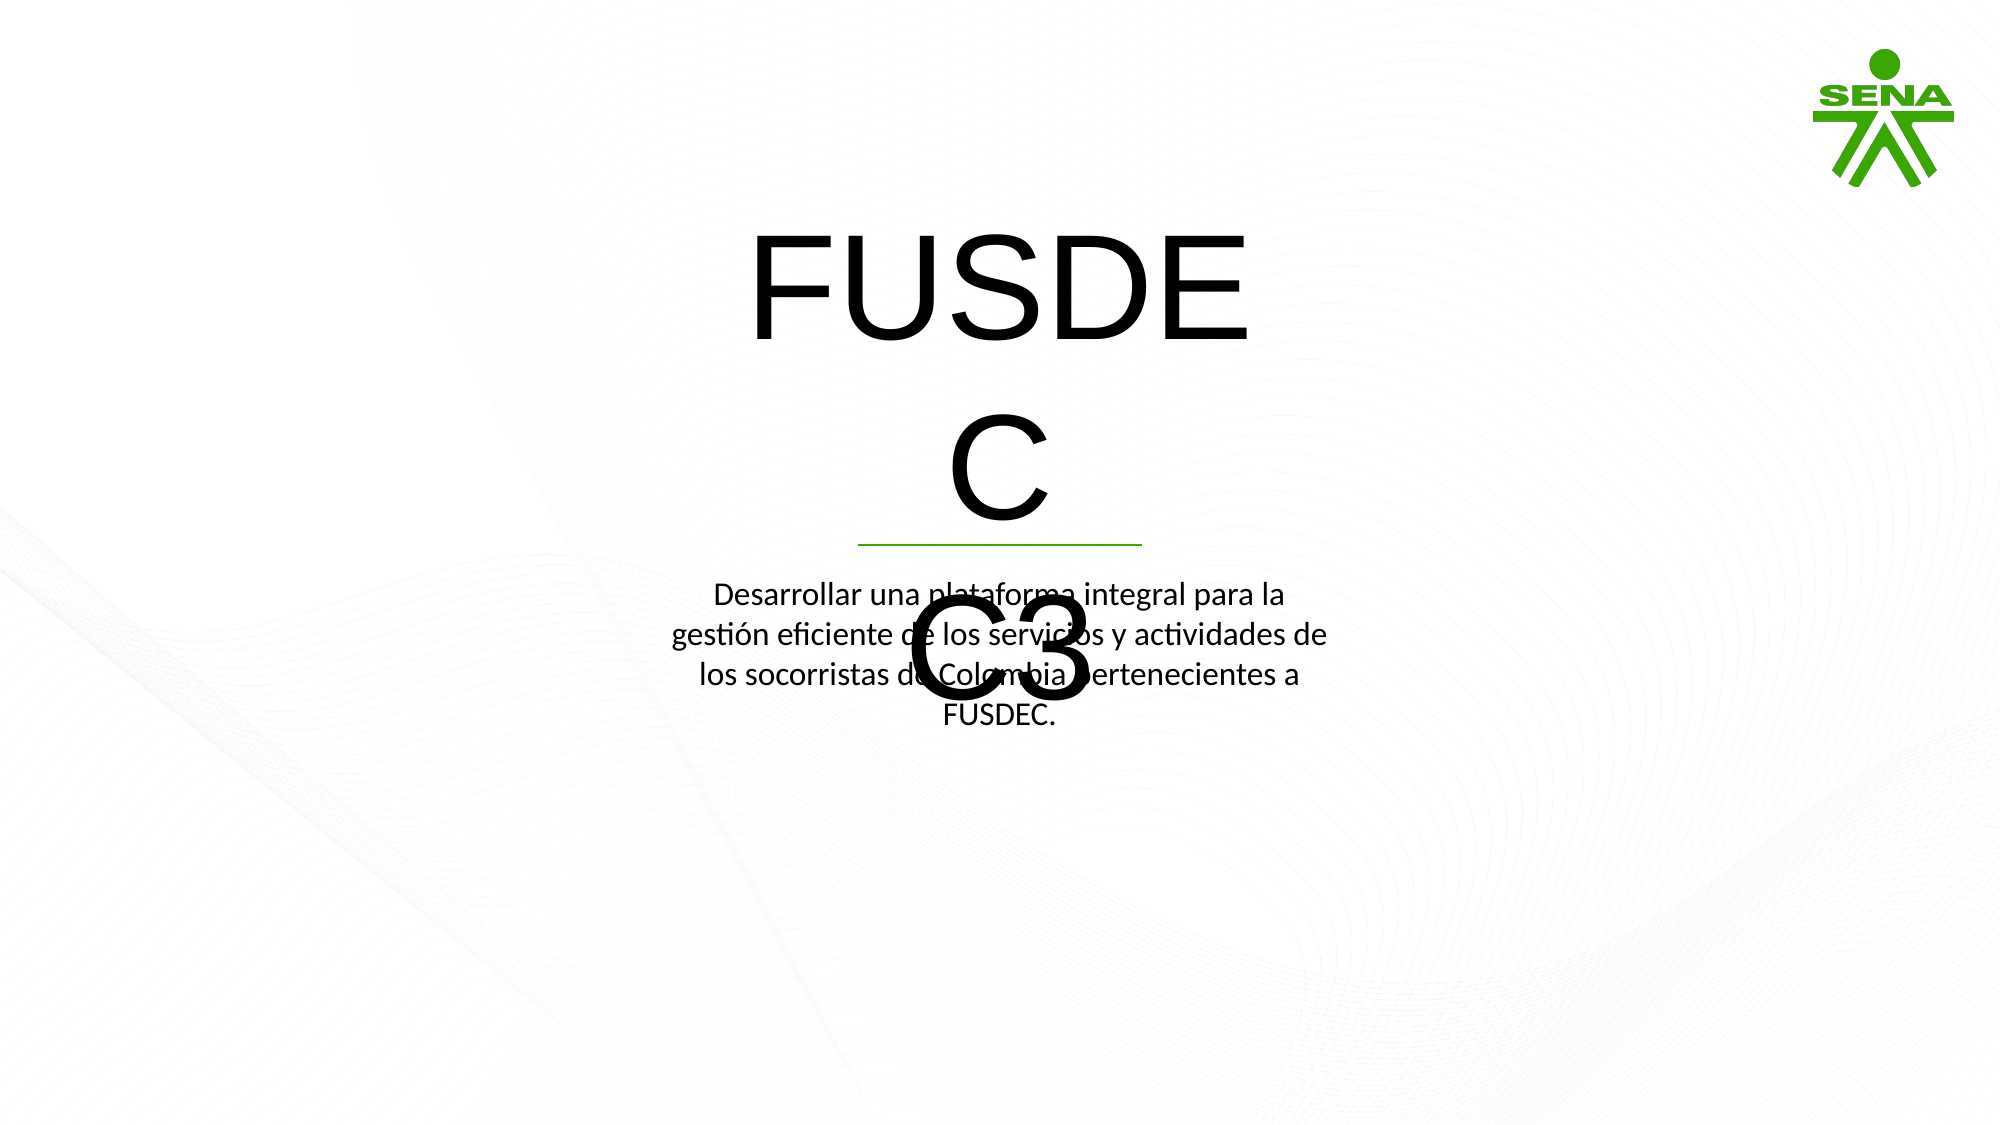

FUSDEC
C3
Desarrollar una plataforma integral para la gestión eficiente de los servicios y actividades de los socorristas de Colombia pertenecientes a FUSDEC.